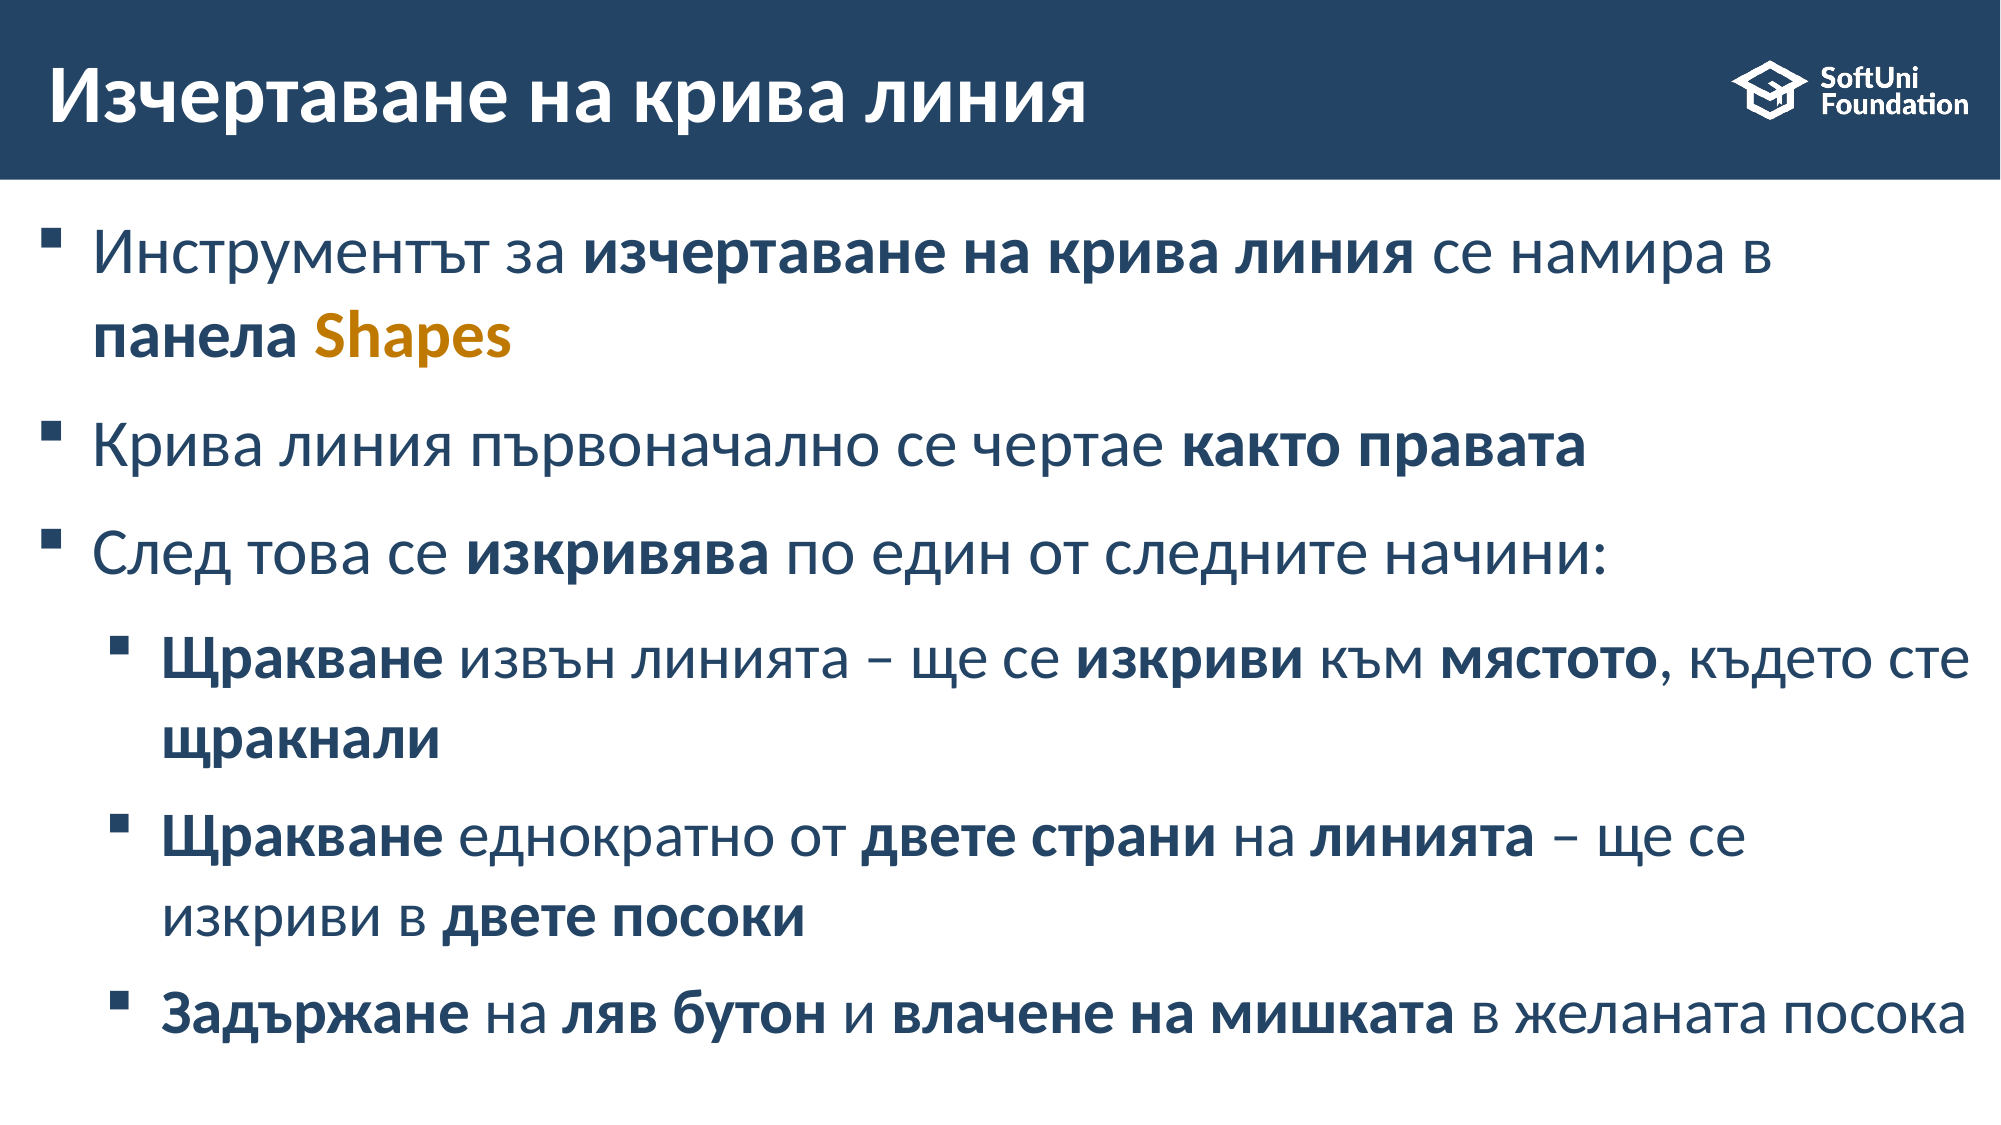

# Изчертаване на крива линия
Инструментът за изчертаване на крива линия се намира в панела Shapes
Крива линия първоначално се чертае както правата
След това се изкривява по един от следните начини:
Щракване извън линията – ще се изкриви към мястото, където сте щракнали
Щракване еднократно от двете страни на линията – ще се изкриви в двете посоки
Задържане на ляв бутон и влачене на мишката в желаната посока